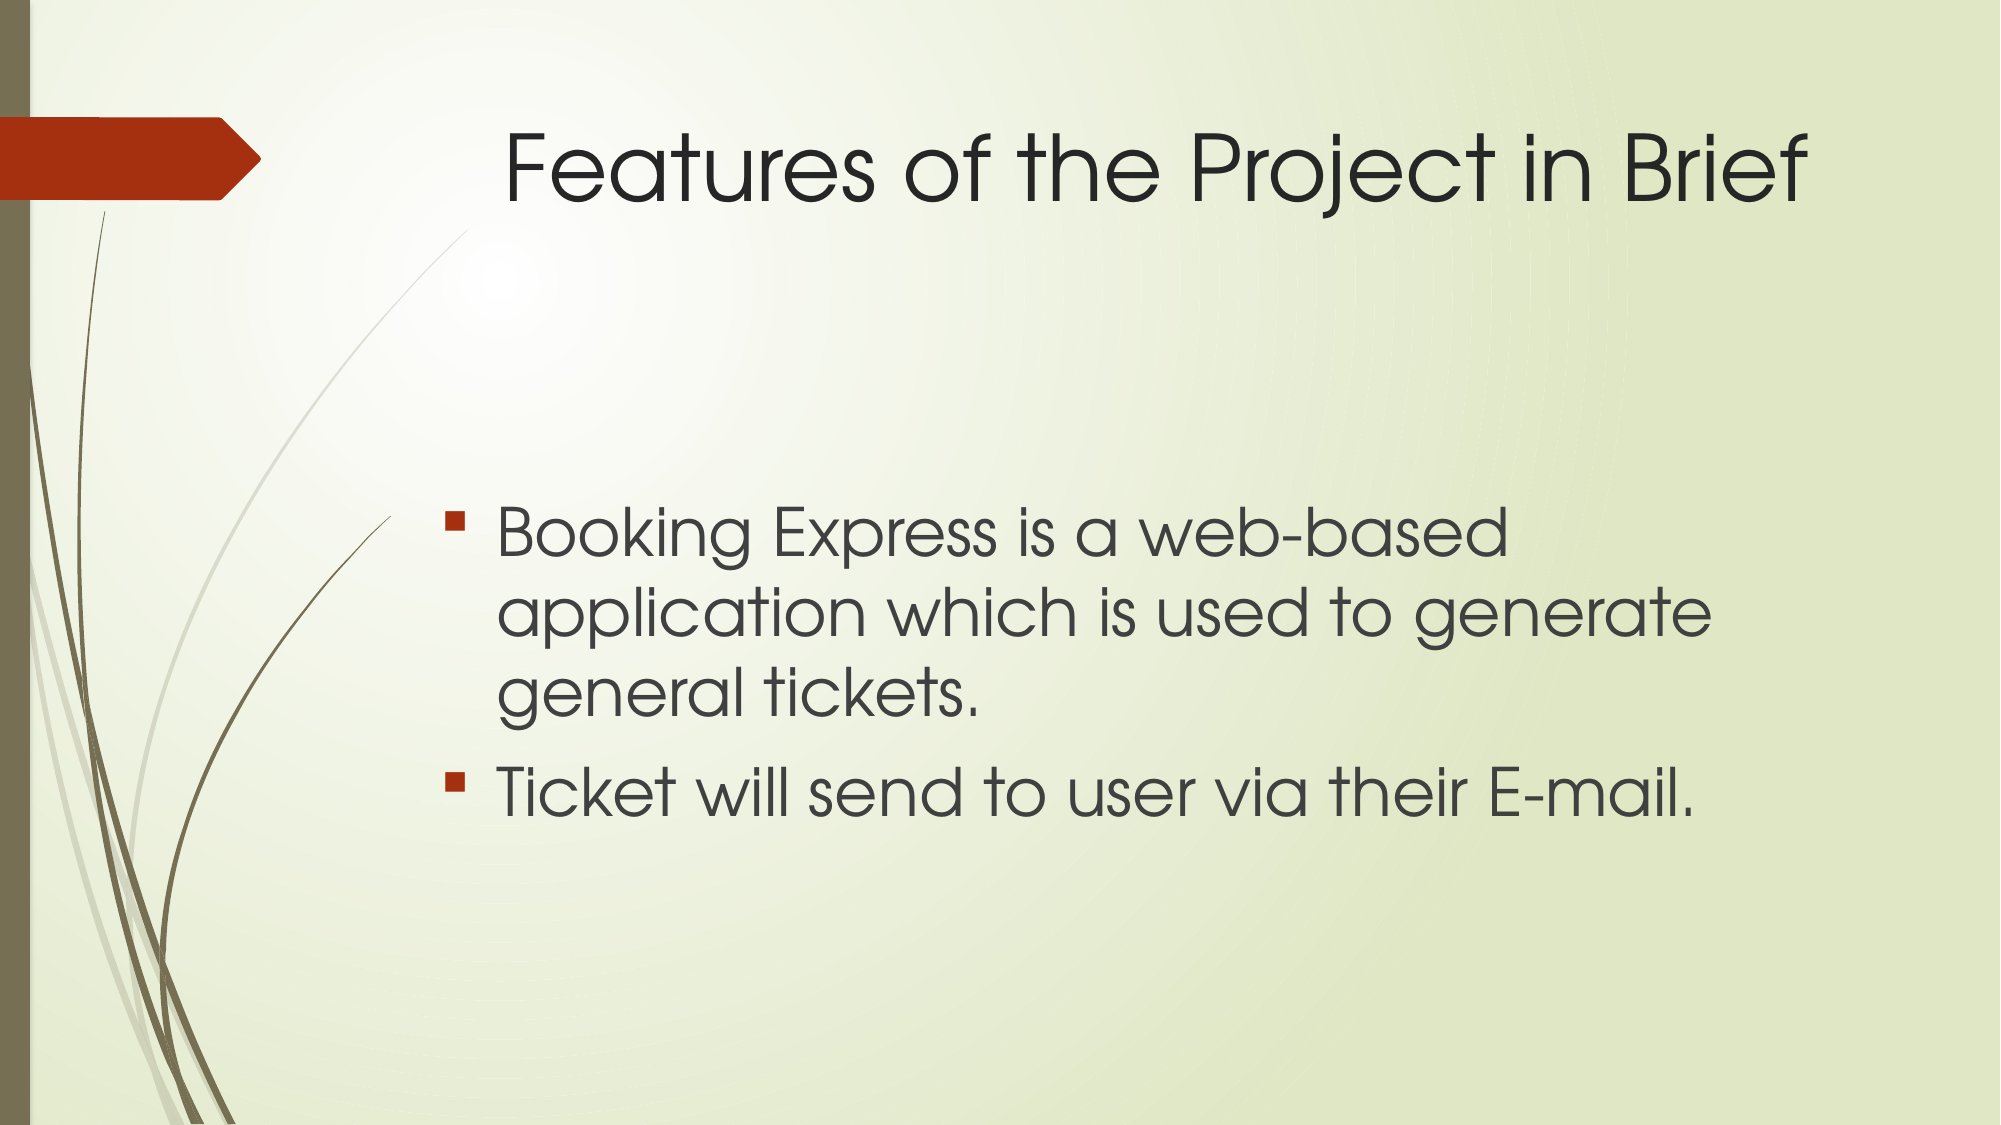

# Features of the Project in Brief
Booking Express is a web-based application which is used to generate general tickets.
Ticket will send to user via their E-mail.